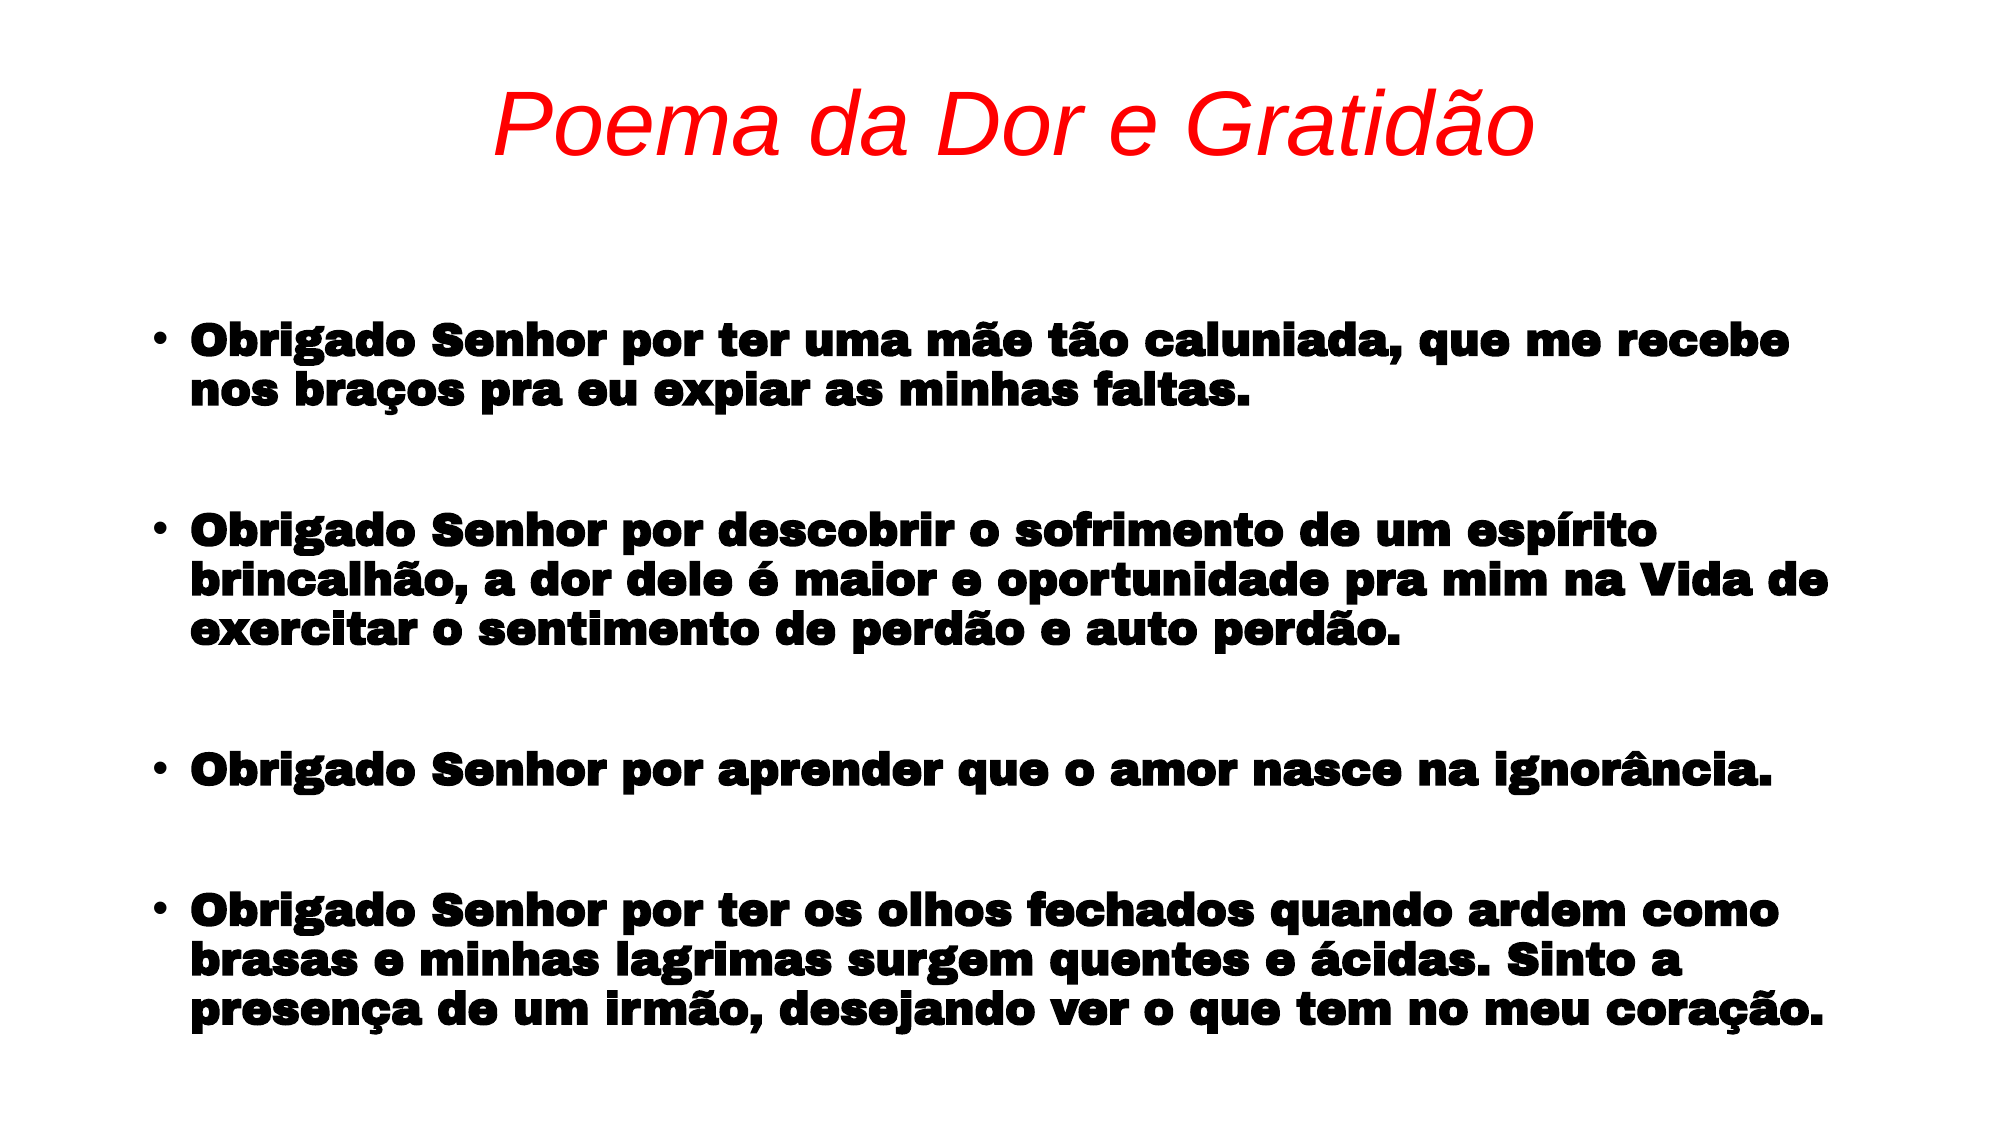

# Poema da Dor e Gratidão

Obrigado Senhor por ter uma mãe tão caluniada, que me recebe nos braços pra eu expiar as minhas faltas.

Obrigado Senhor por descobrir o sofrimento de um espírito brincalhão, a dor dele é maior e oportunidade pra mim na Vida de exercitar o sentimento de perdão e auto perdão.

Obrigado Senhor por aprender que o amor nasce na ignorância.

Obrigado Senhor por ter os olhos fechados quando ardem como brasas e minhas lagrimas surgem quentes e ácidas. Sinto a presença de um irmão, desejando ver o que tem no meu coração.